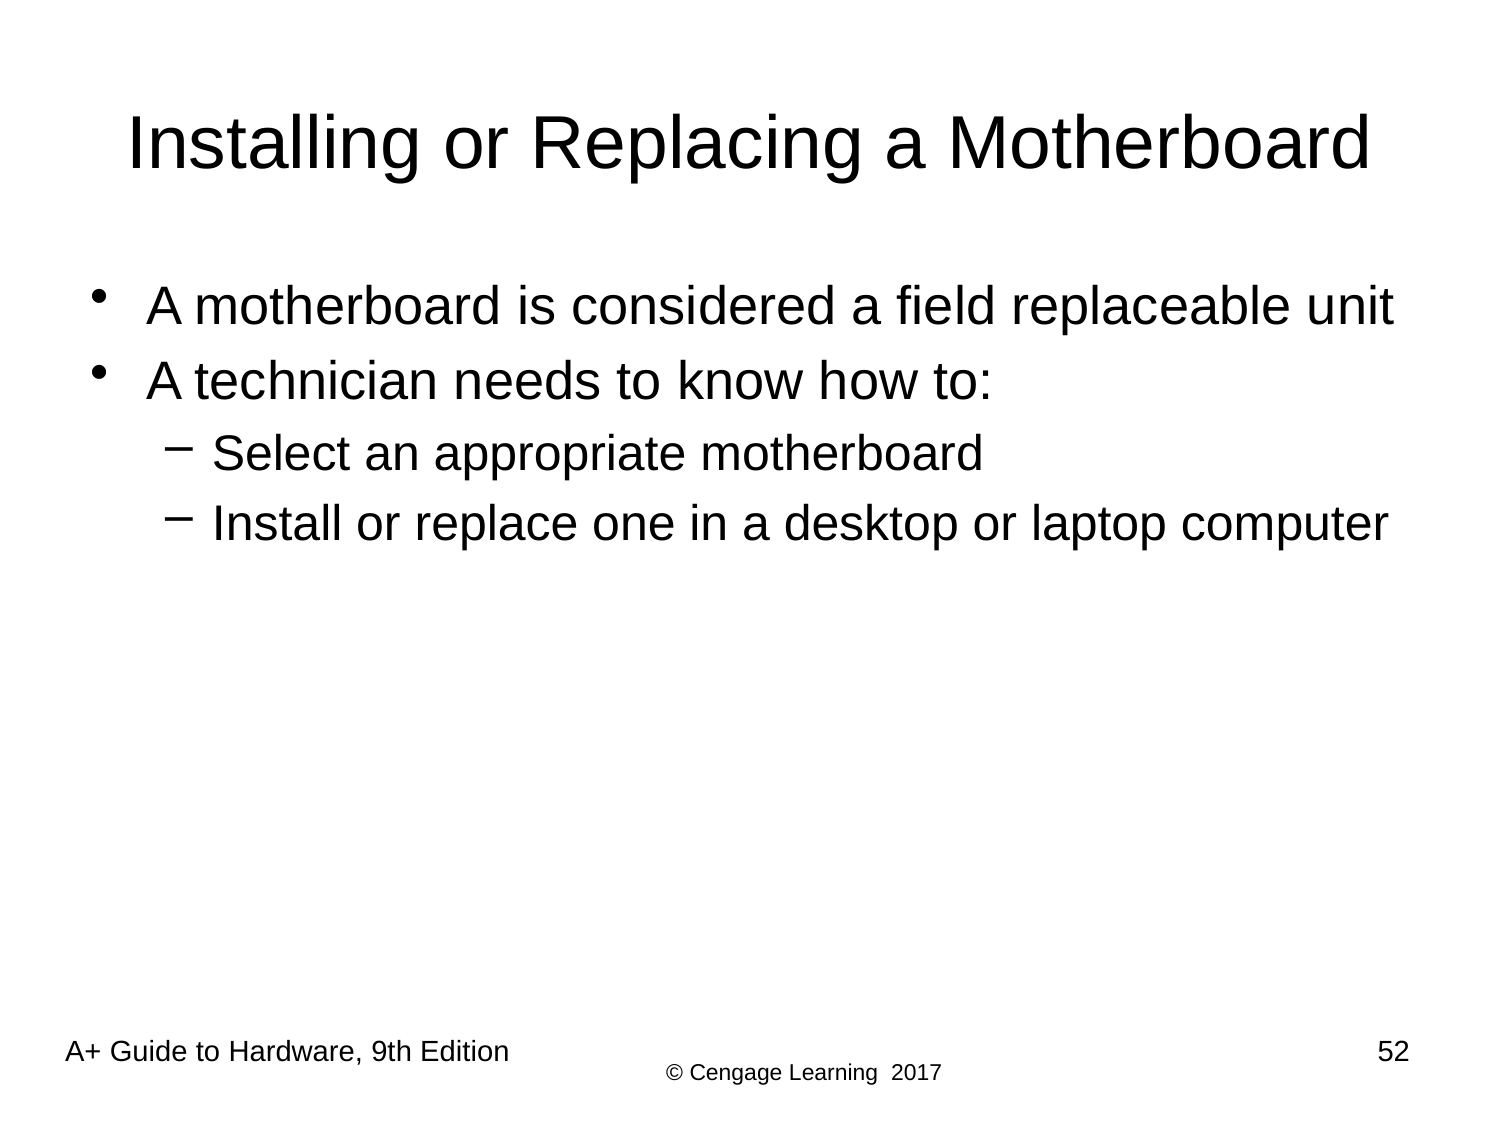

# Installing or Replacing a Motherboard
A motherboard is considered a field replaceable unit
A technician needs to know how to:
Select an appropriate motherboard
Install or replace one in a desktop or laptop computer
52
A+ Guide to Hardware, 9th Edition